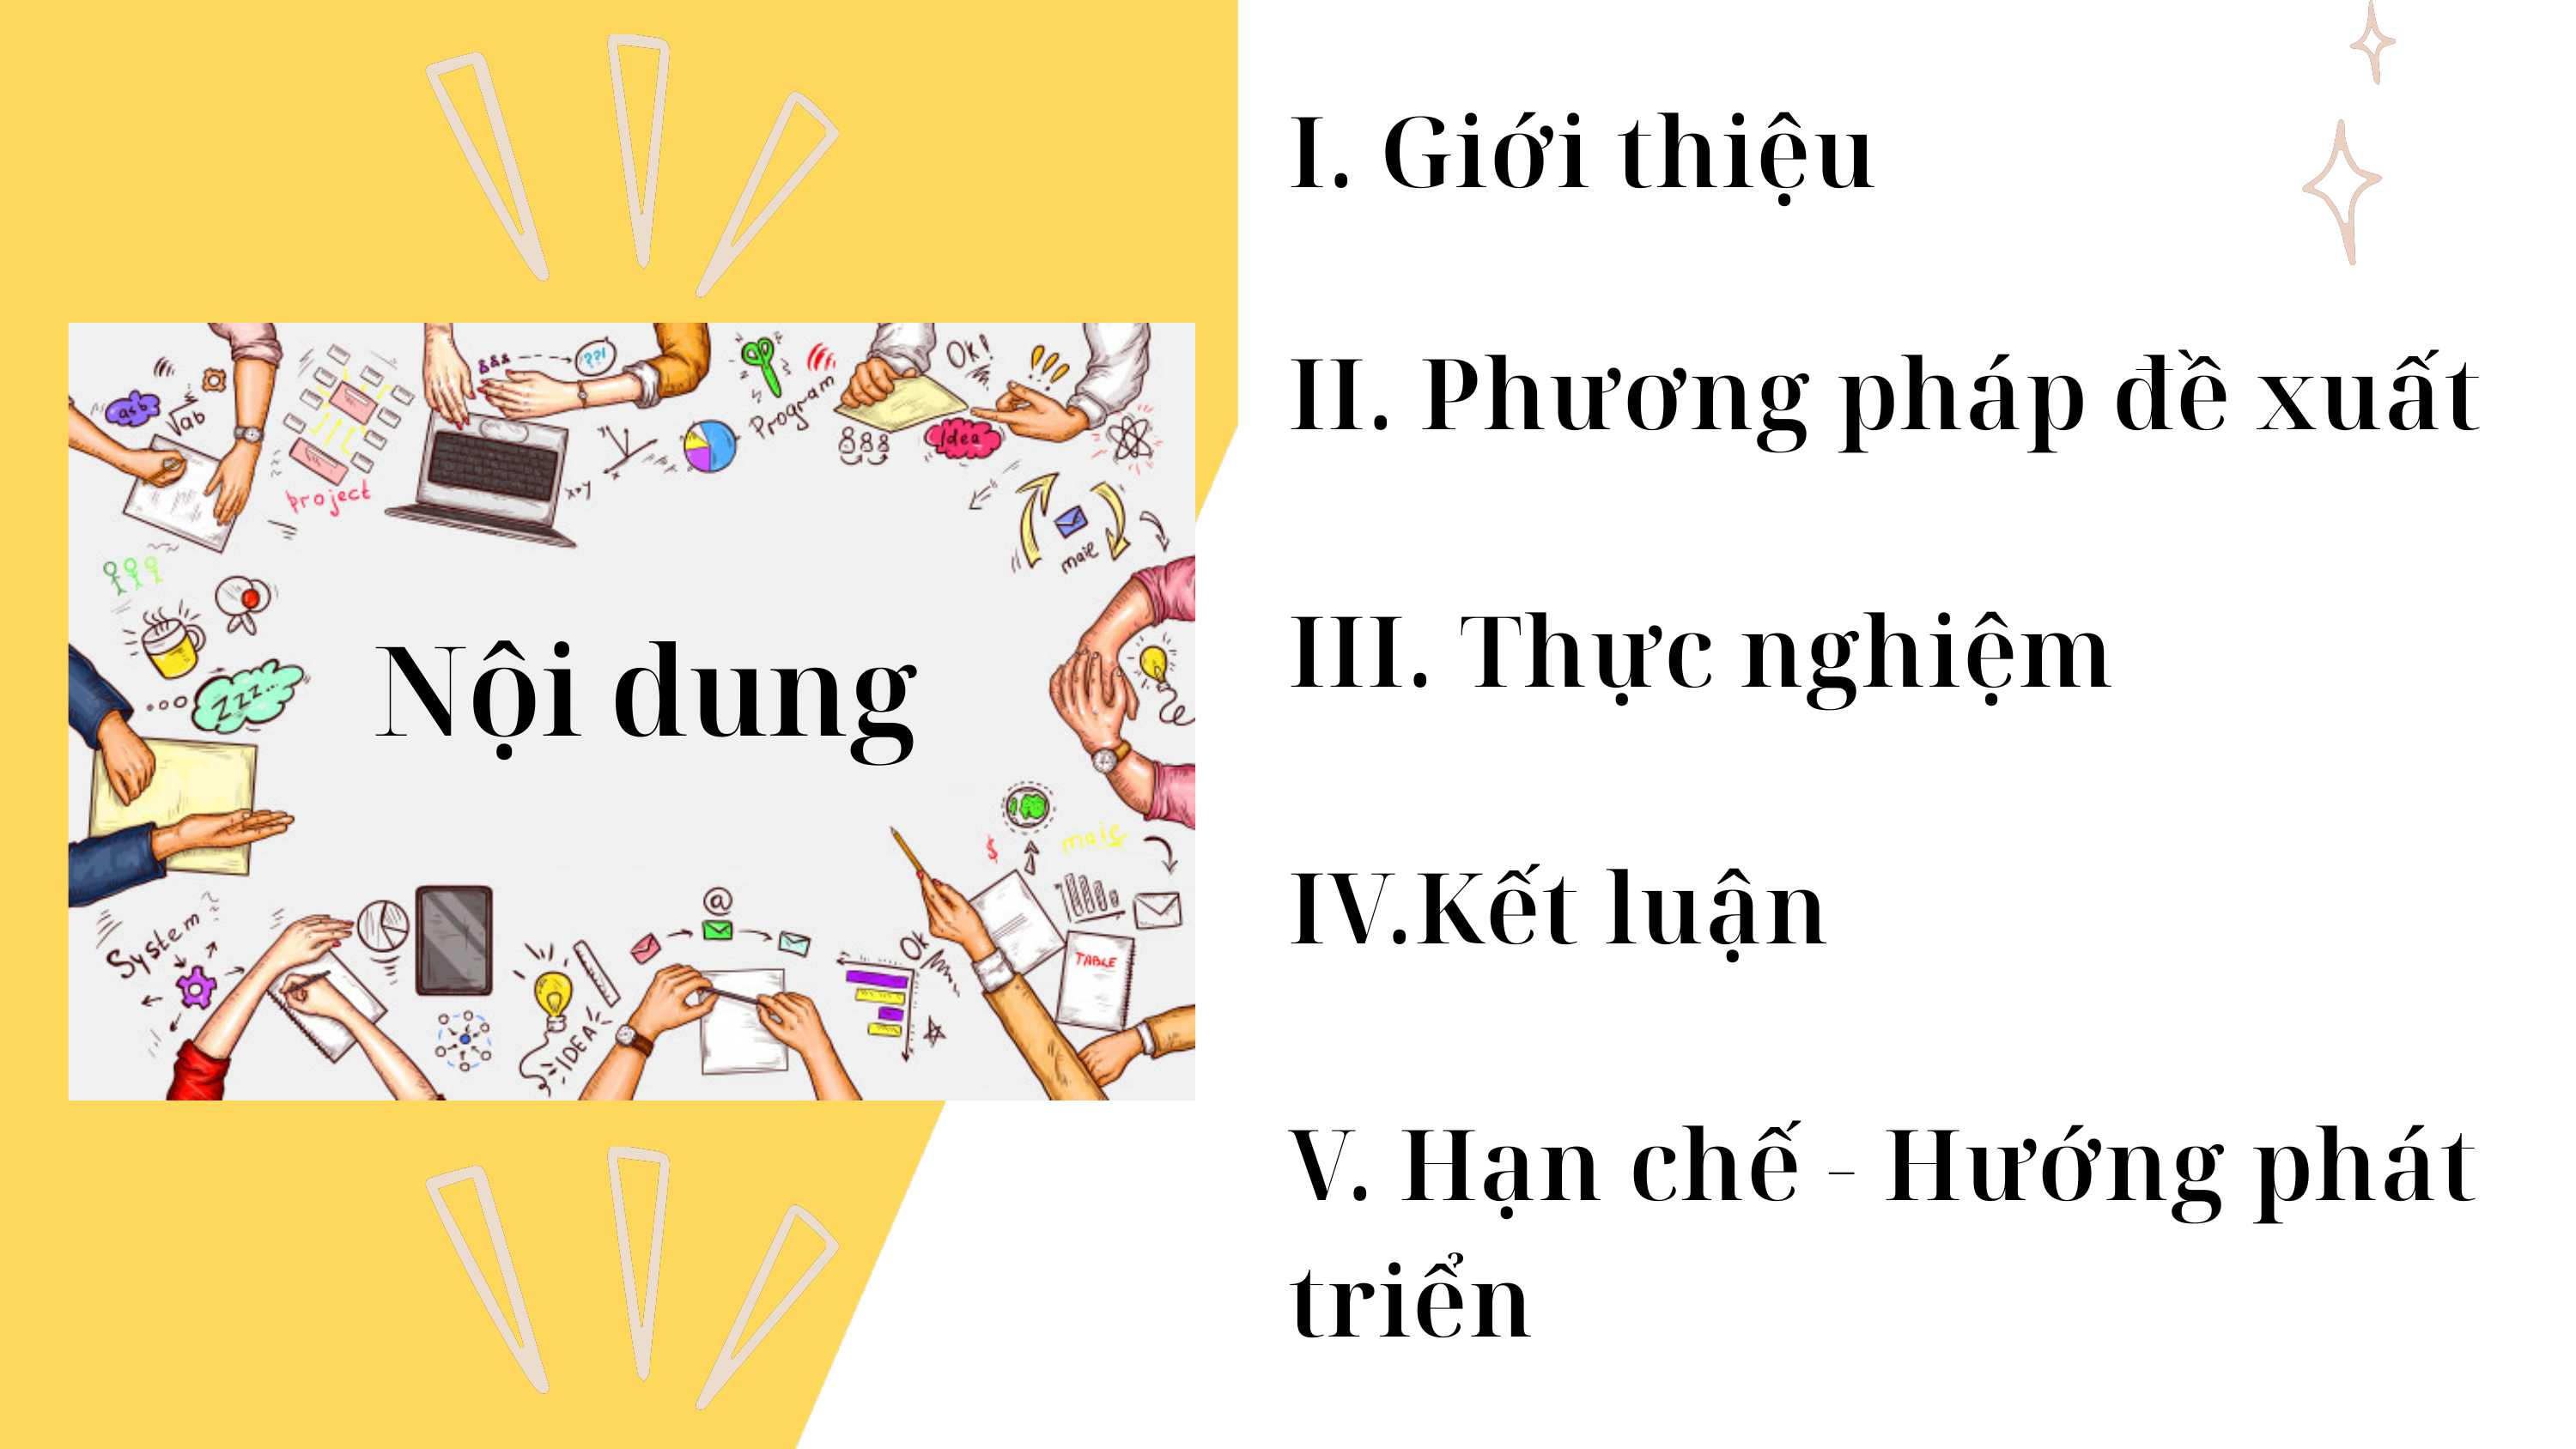

I. Giới thiệu
II. Phương pháp đề xuất
III. Thực nghiệm
IV.Kết luận
V. Hạn chế - Hướng phát triển

Nội dung